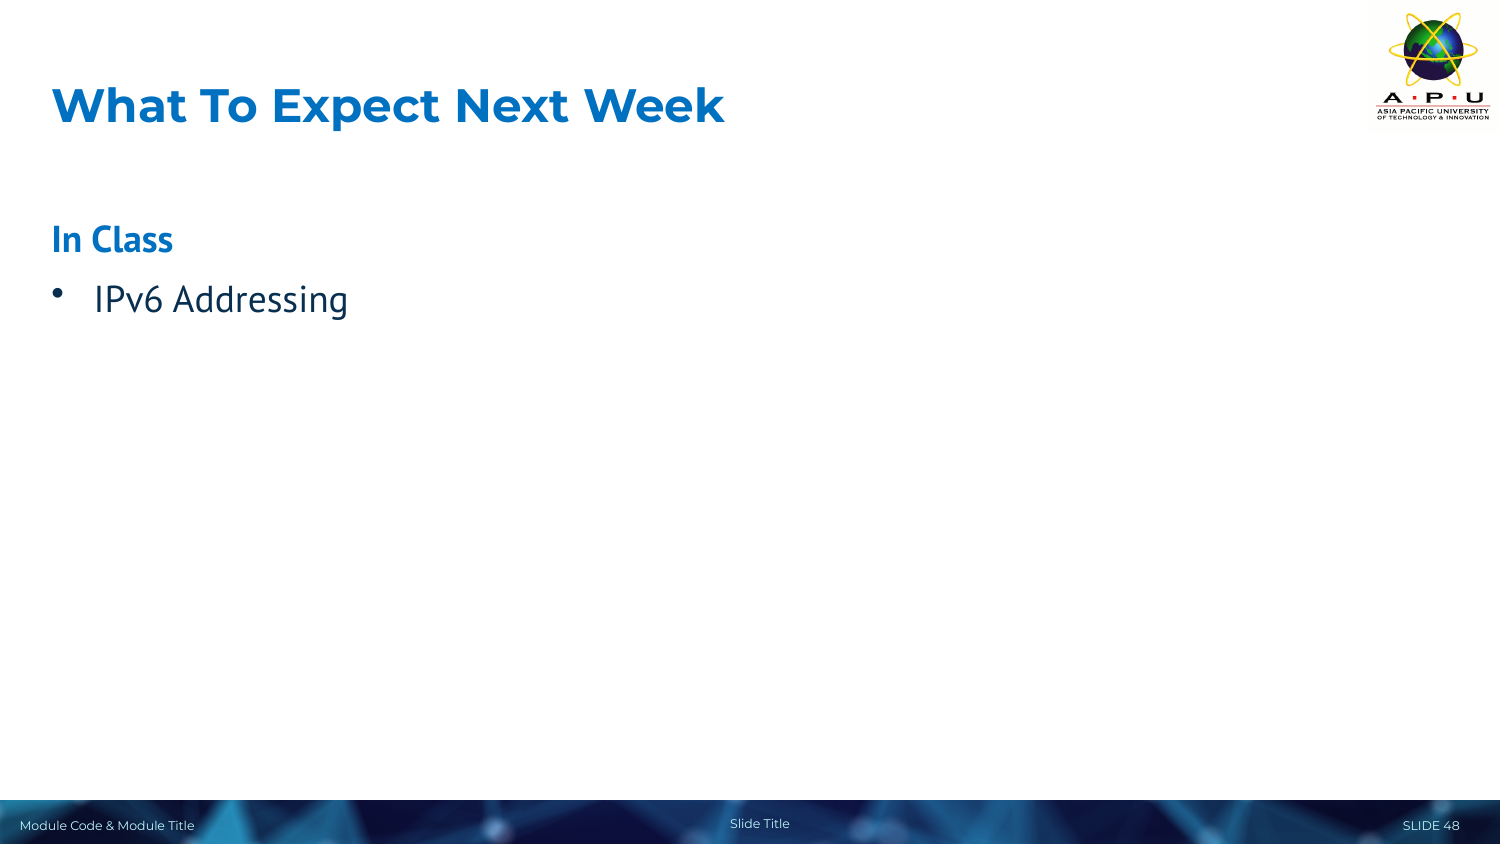

# What To Expect Next Week
In Class
IPv6 Addressing